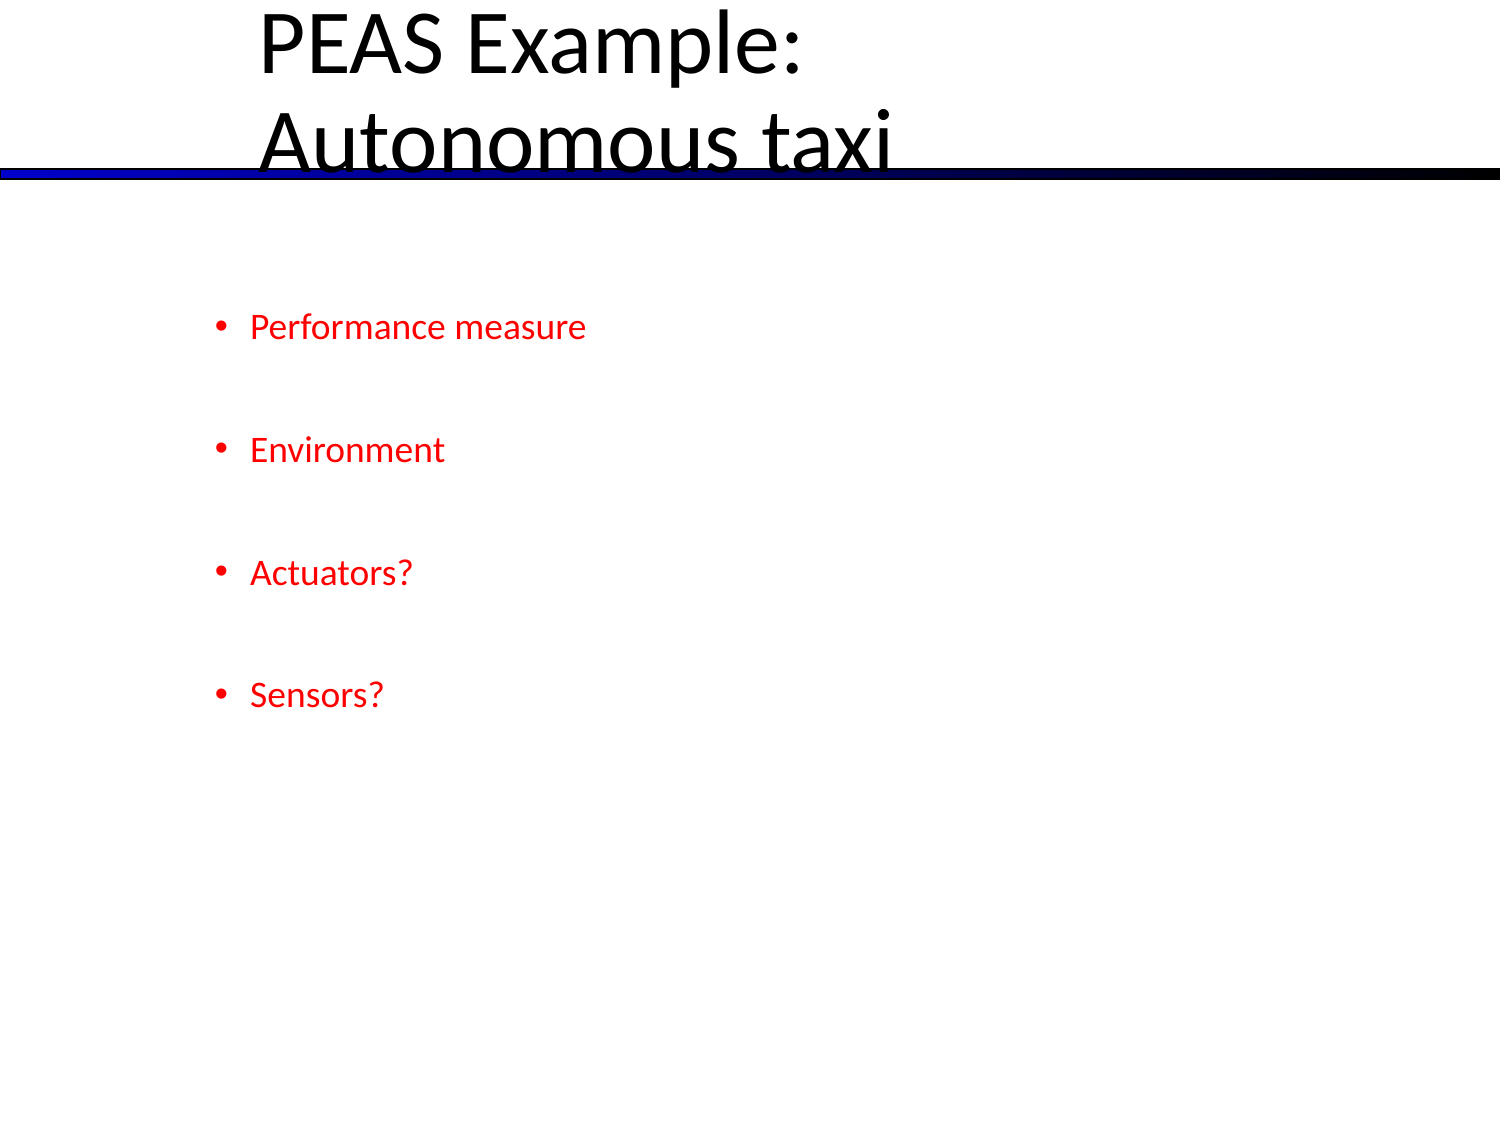

PEAS Example: Autonomous taxi
Performance measure

Environment

Actuators?

Sensors?